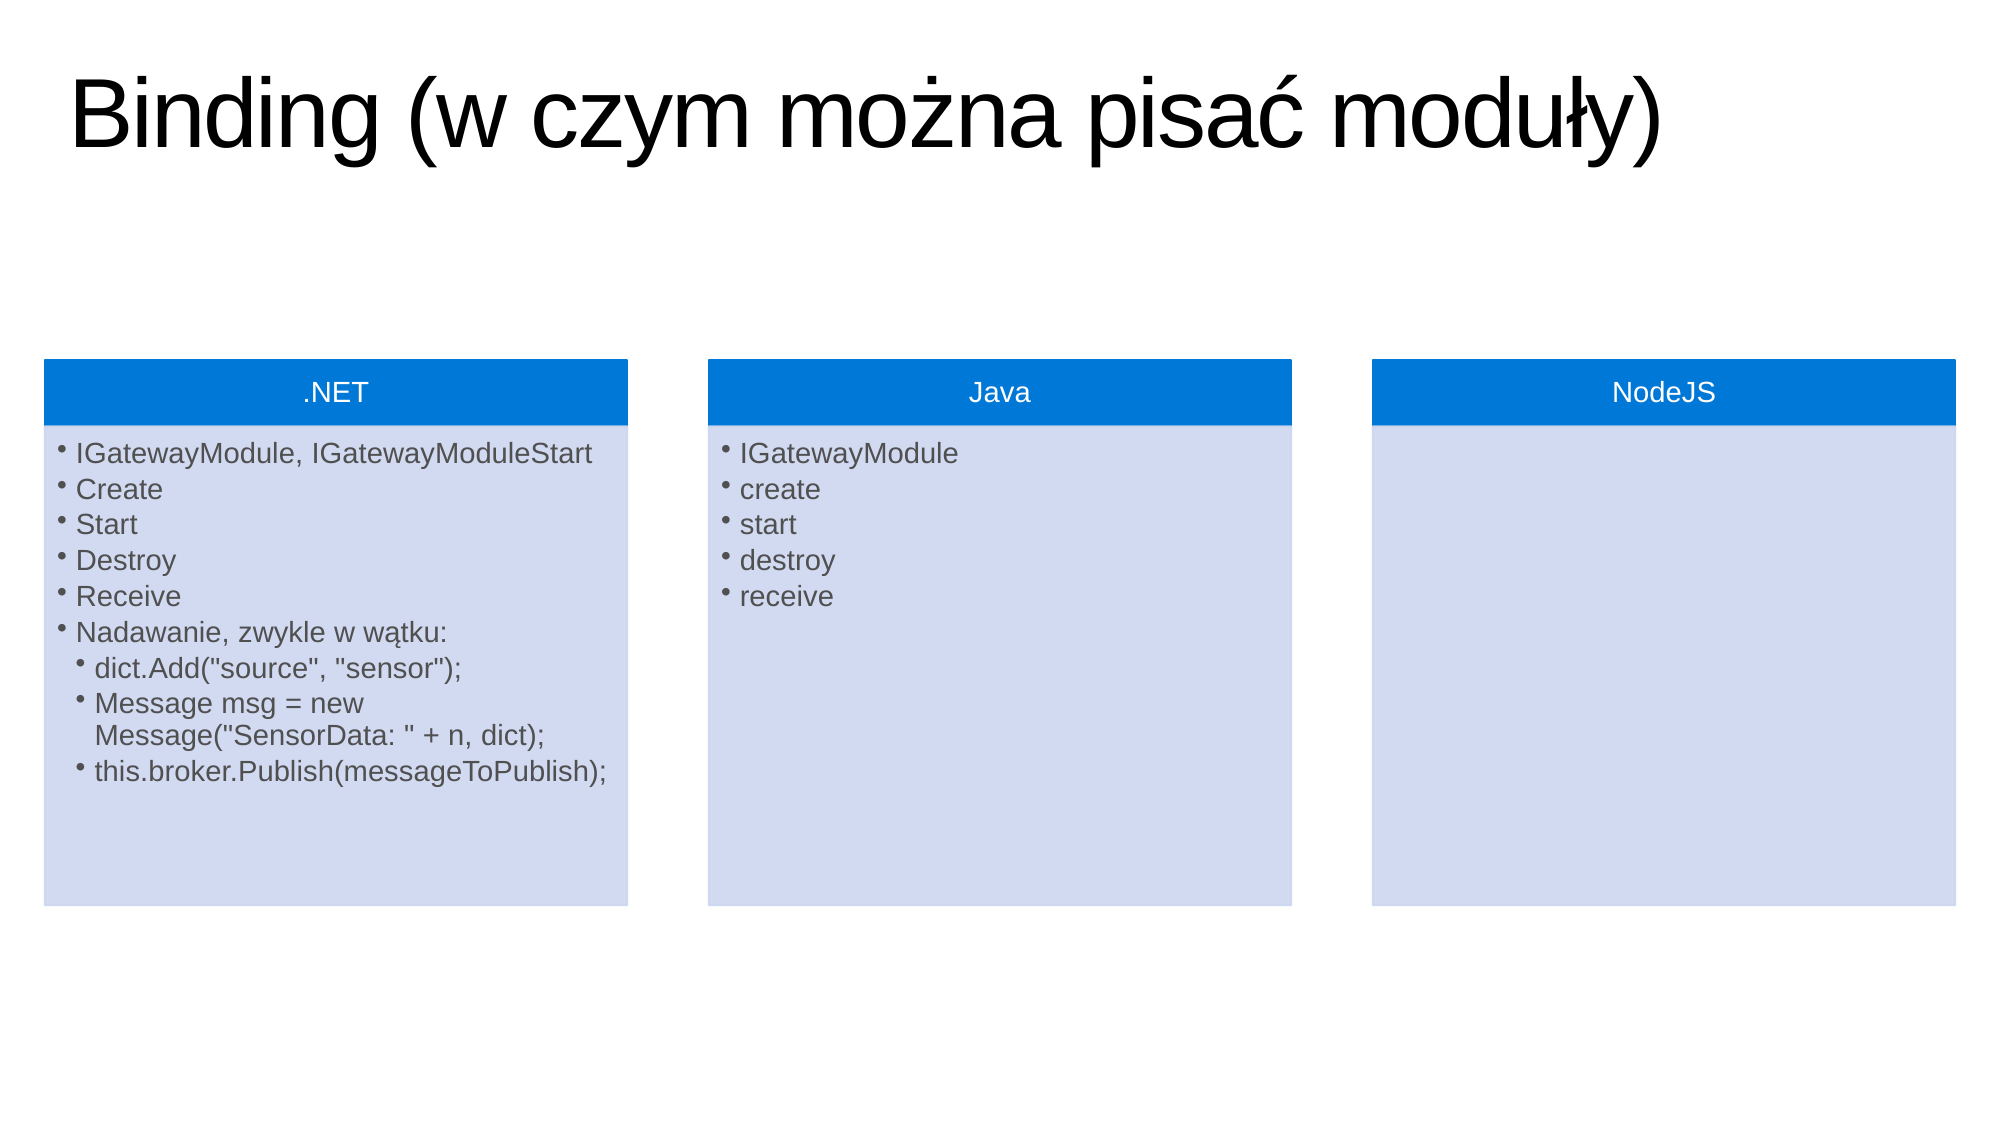

# Binding (w czym można pisać moduły)
.NET
IGatewayModule, IGatewayModuleStart
Create
Start
Destroy
Receive
Nadawanie, zwykle w wątku:
dict.Add("source", "sensor");
Message msg = new Message("SensorData: " + n, dict);
this.broker.Publish(messageToPublish);

Java
IGatewayModule
create
start
destroy
receive
NodeJS